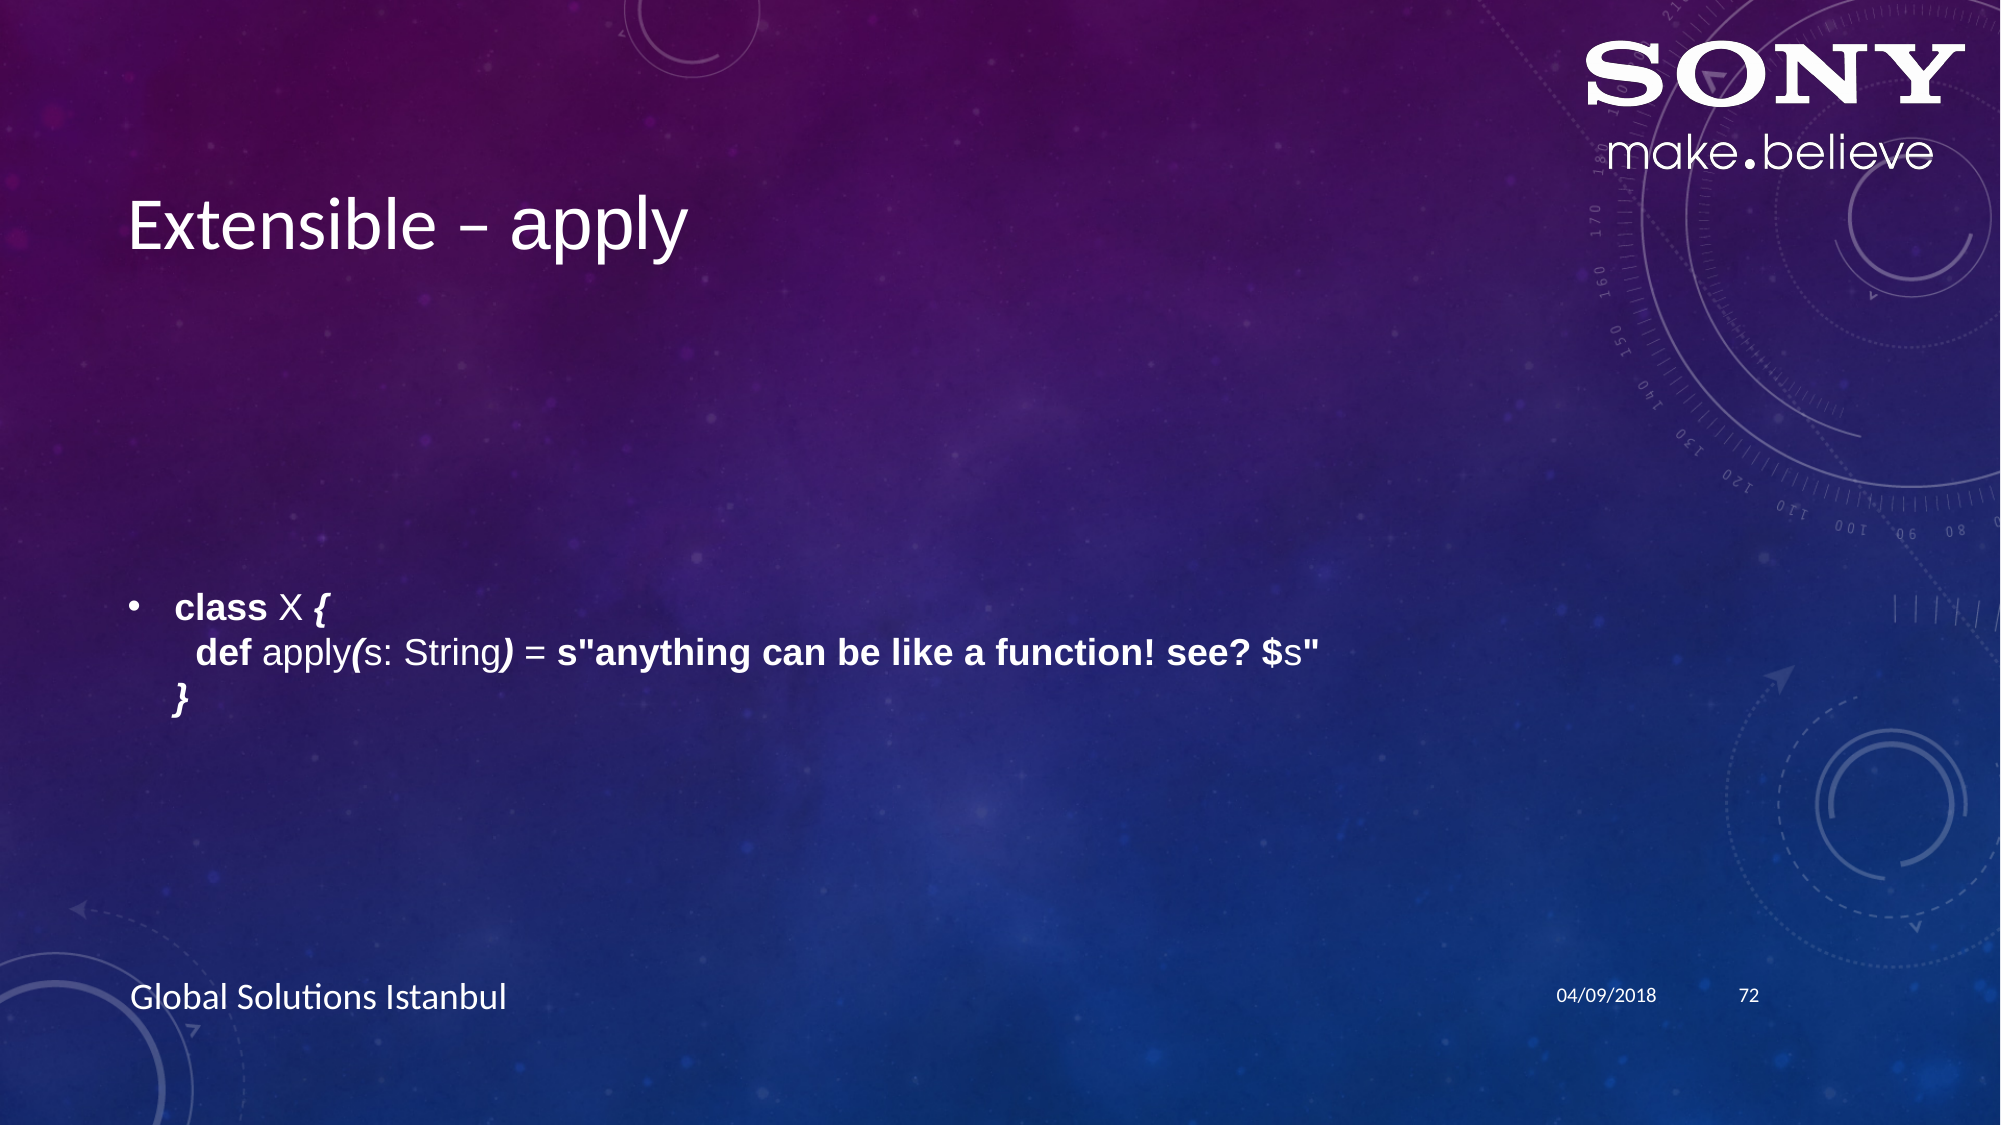

# Extensible – apply
class X {
  def apply(s: String) = s"anything can be like a function! see? $s"
}
04/09/2018
72